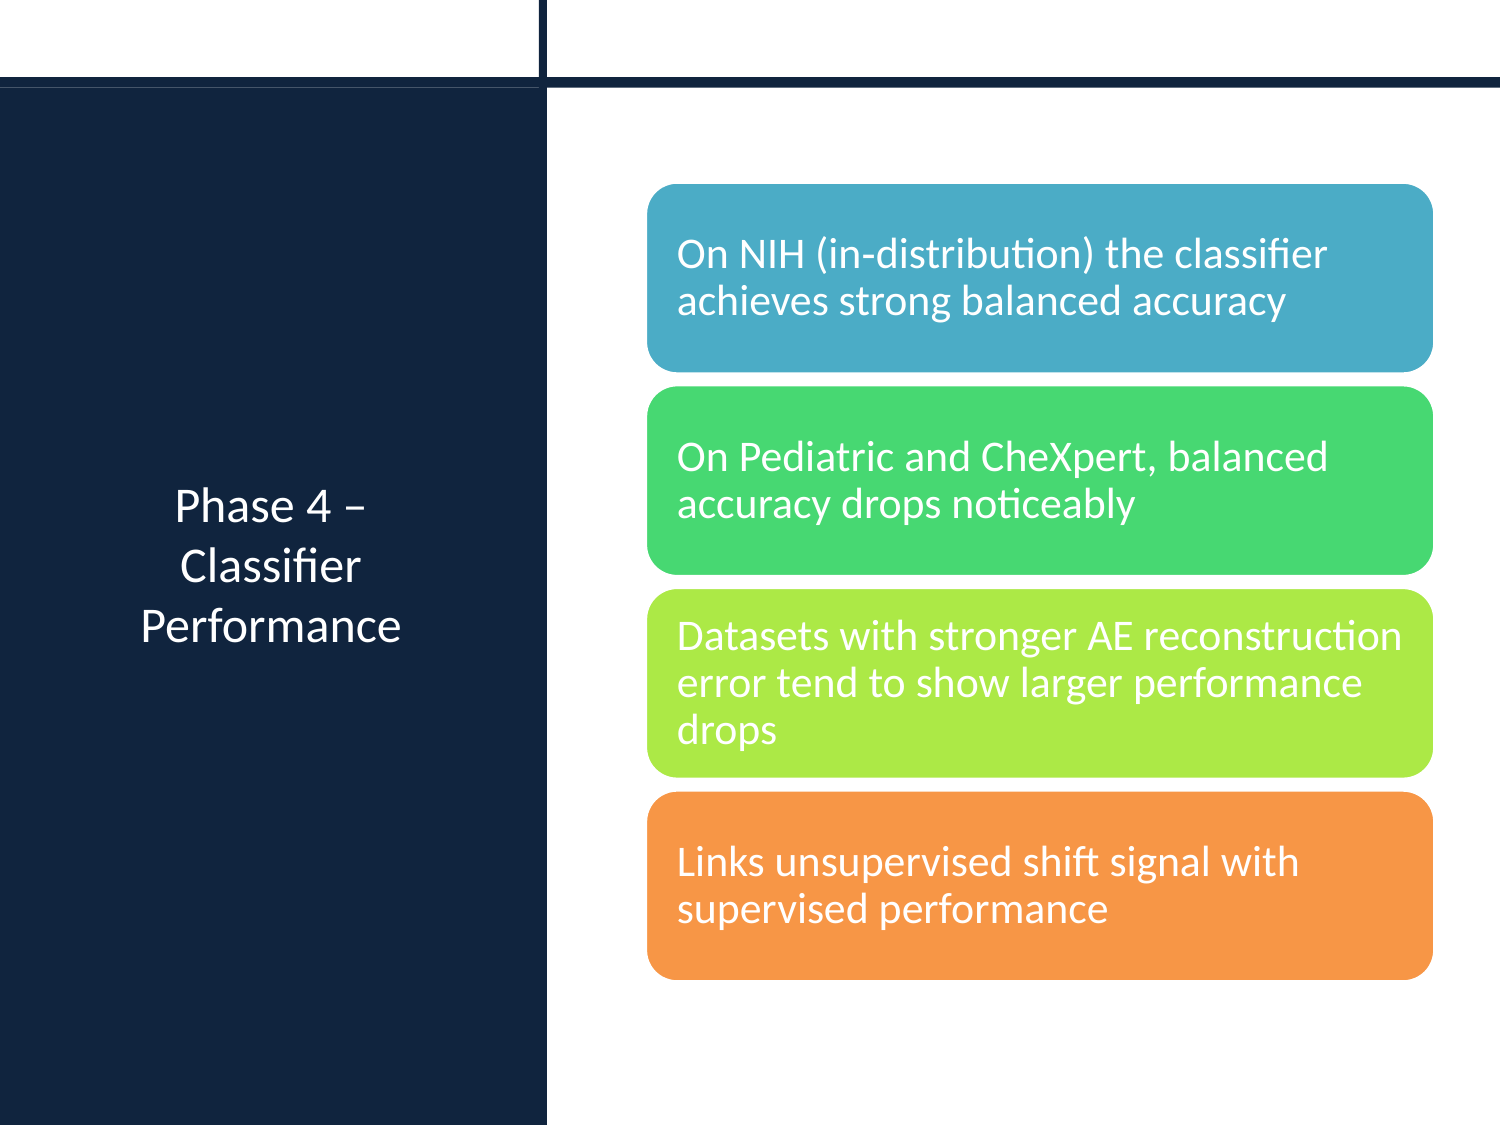

# Phase 4 – Classifier Performance
On NIH (in‑distribution) the classifier achieves strong balanced accuracy
On Pediatric and CheXpert, balanced accuracy drops noticeably
Datasets with stronger AE reconstruction error tend to show larger performance drops
Links unsupervised shift signal with supervised performance